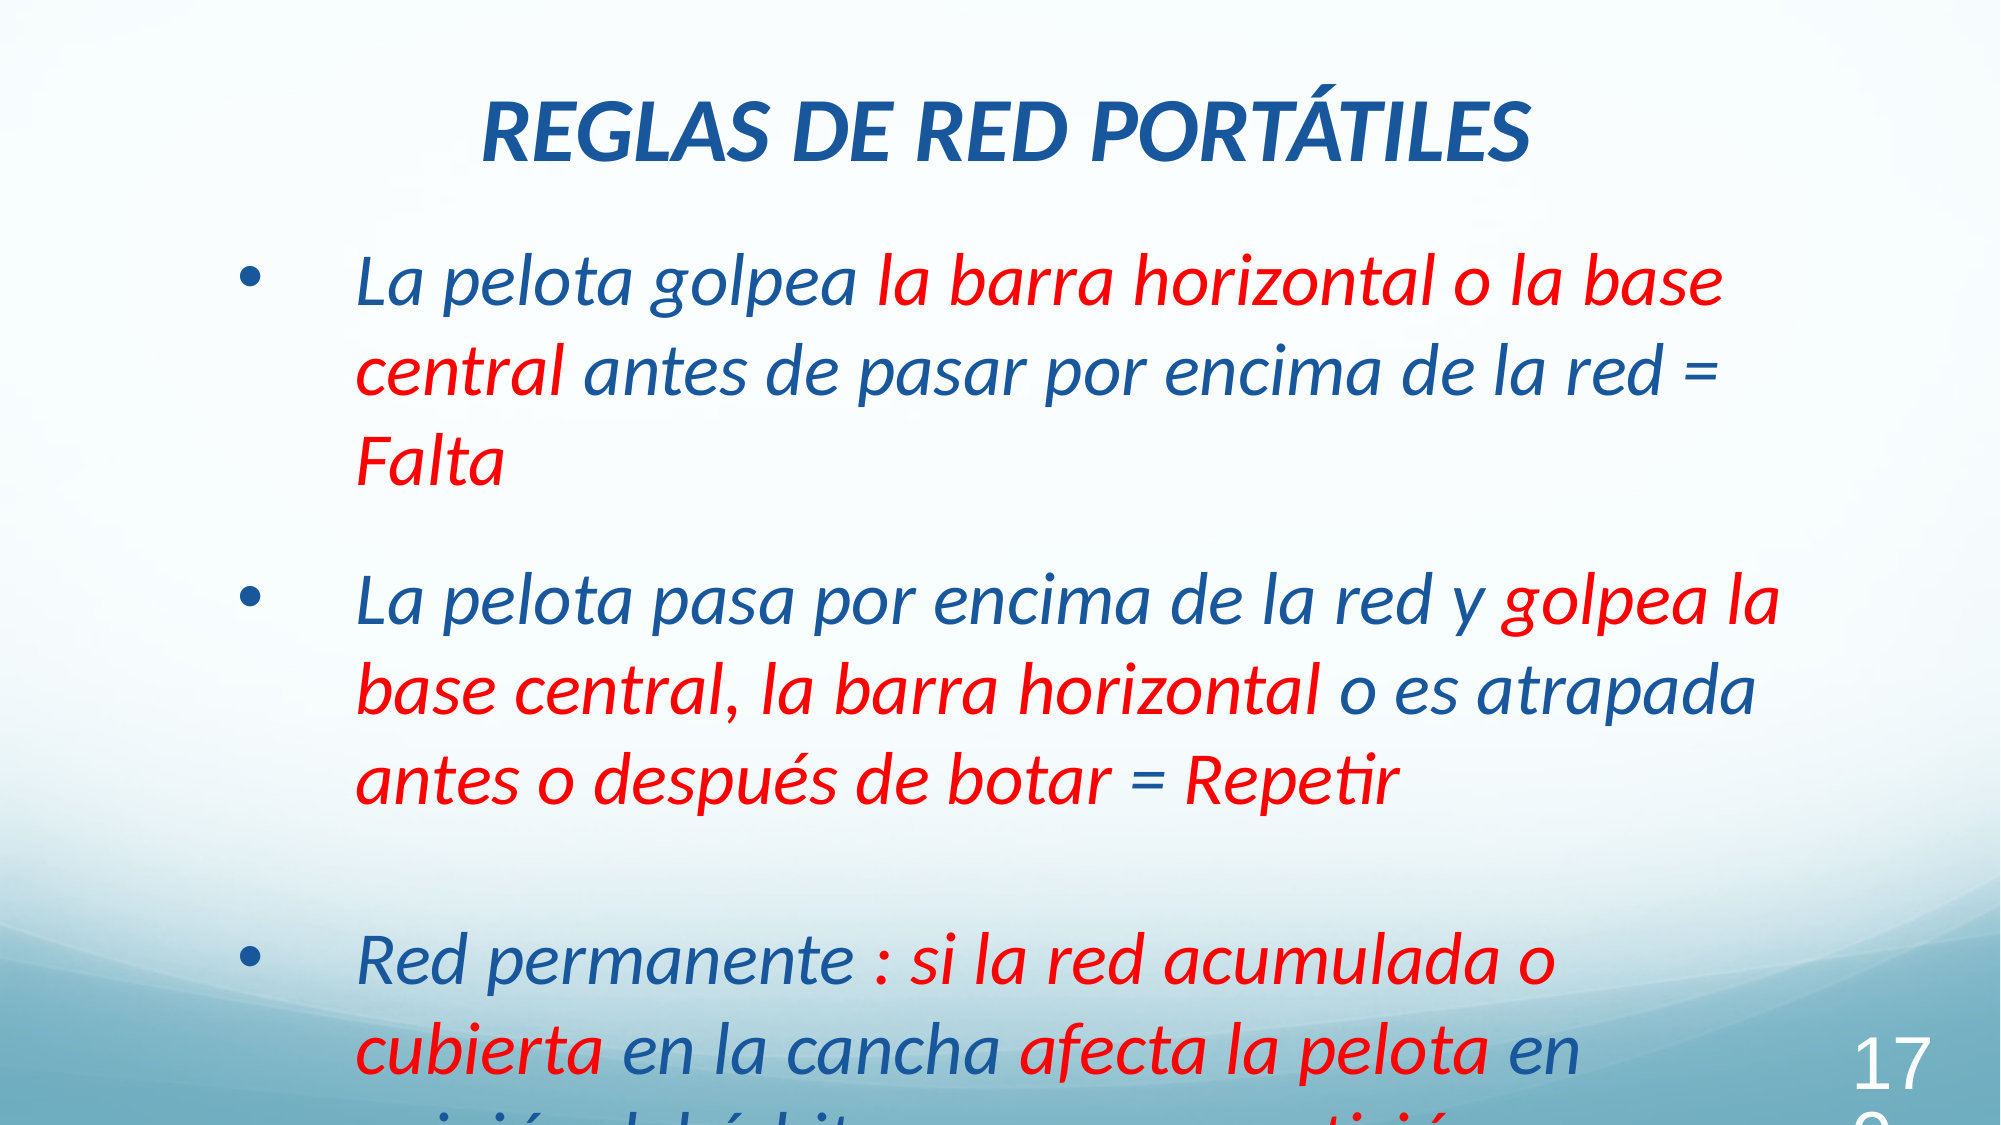

Reglas de red portátiles

La pelota golpea la barra horizontal o la base central antes de pasar por encima de la red = Falta

La pelota pasa por encima de la red y golpea la base central, la barra horizontal o es atrapada antes o después de botar = Repetir

Red permanente : si la red acumulada o cubierta en la cancha afecta la pelota en opinión del árbitro , es una repetición.

170